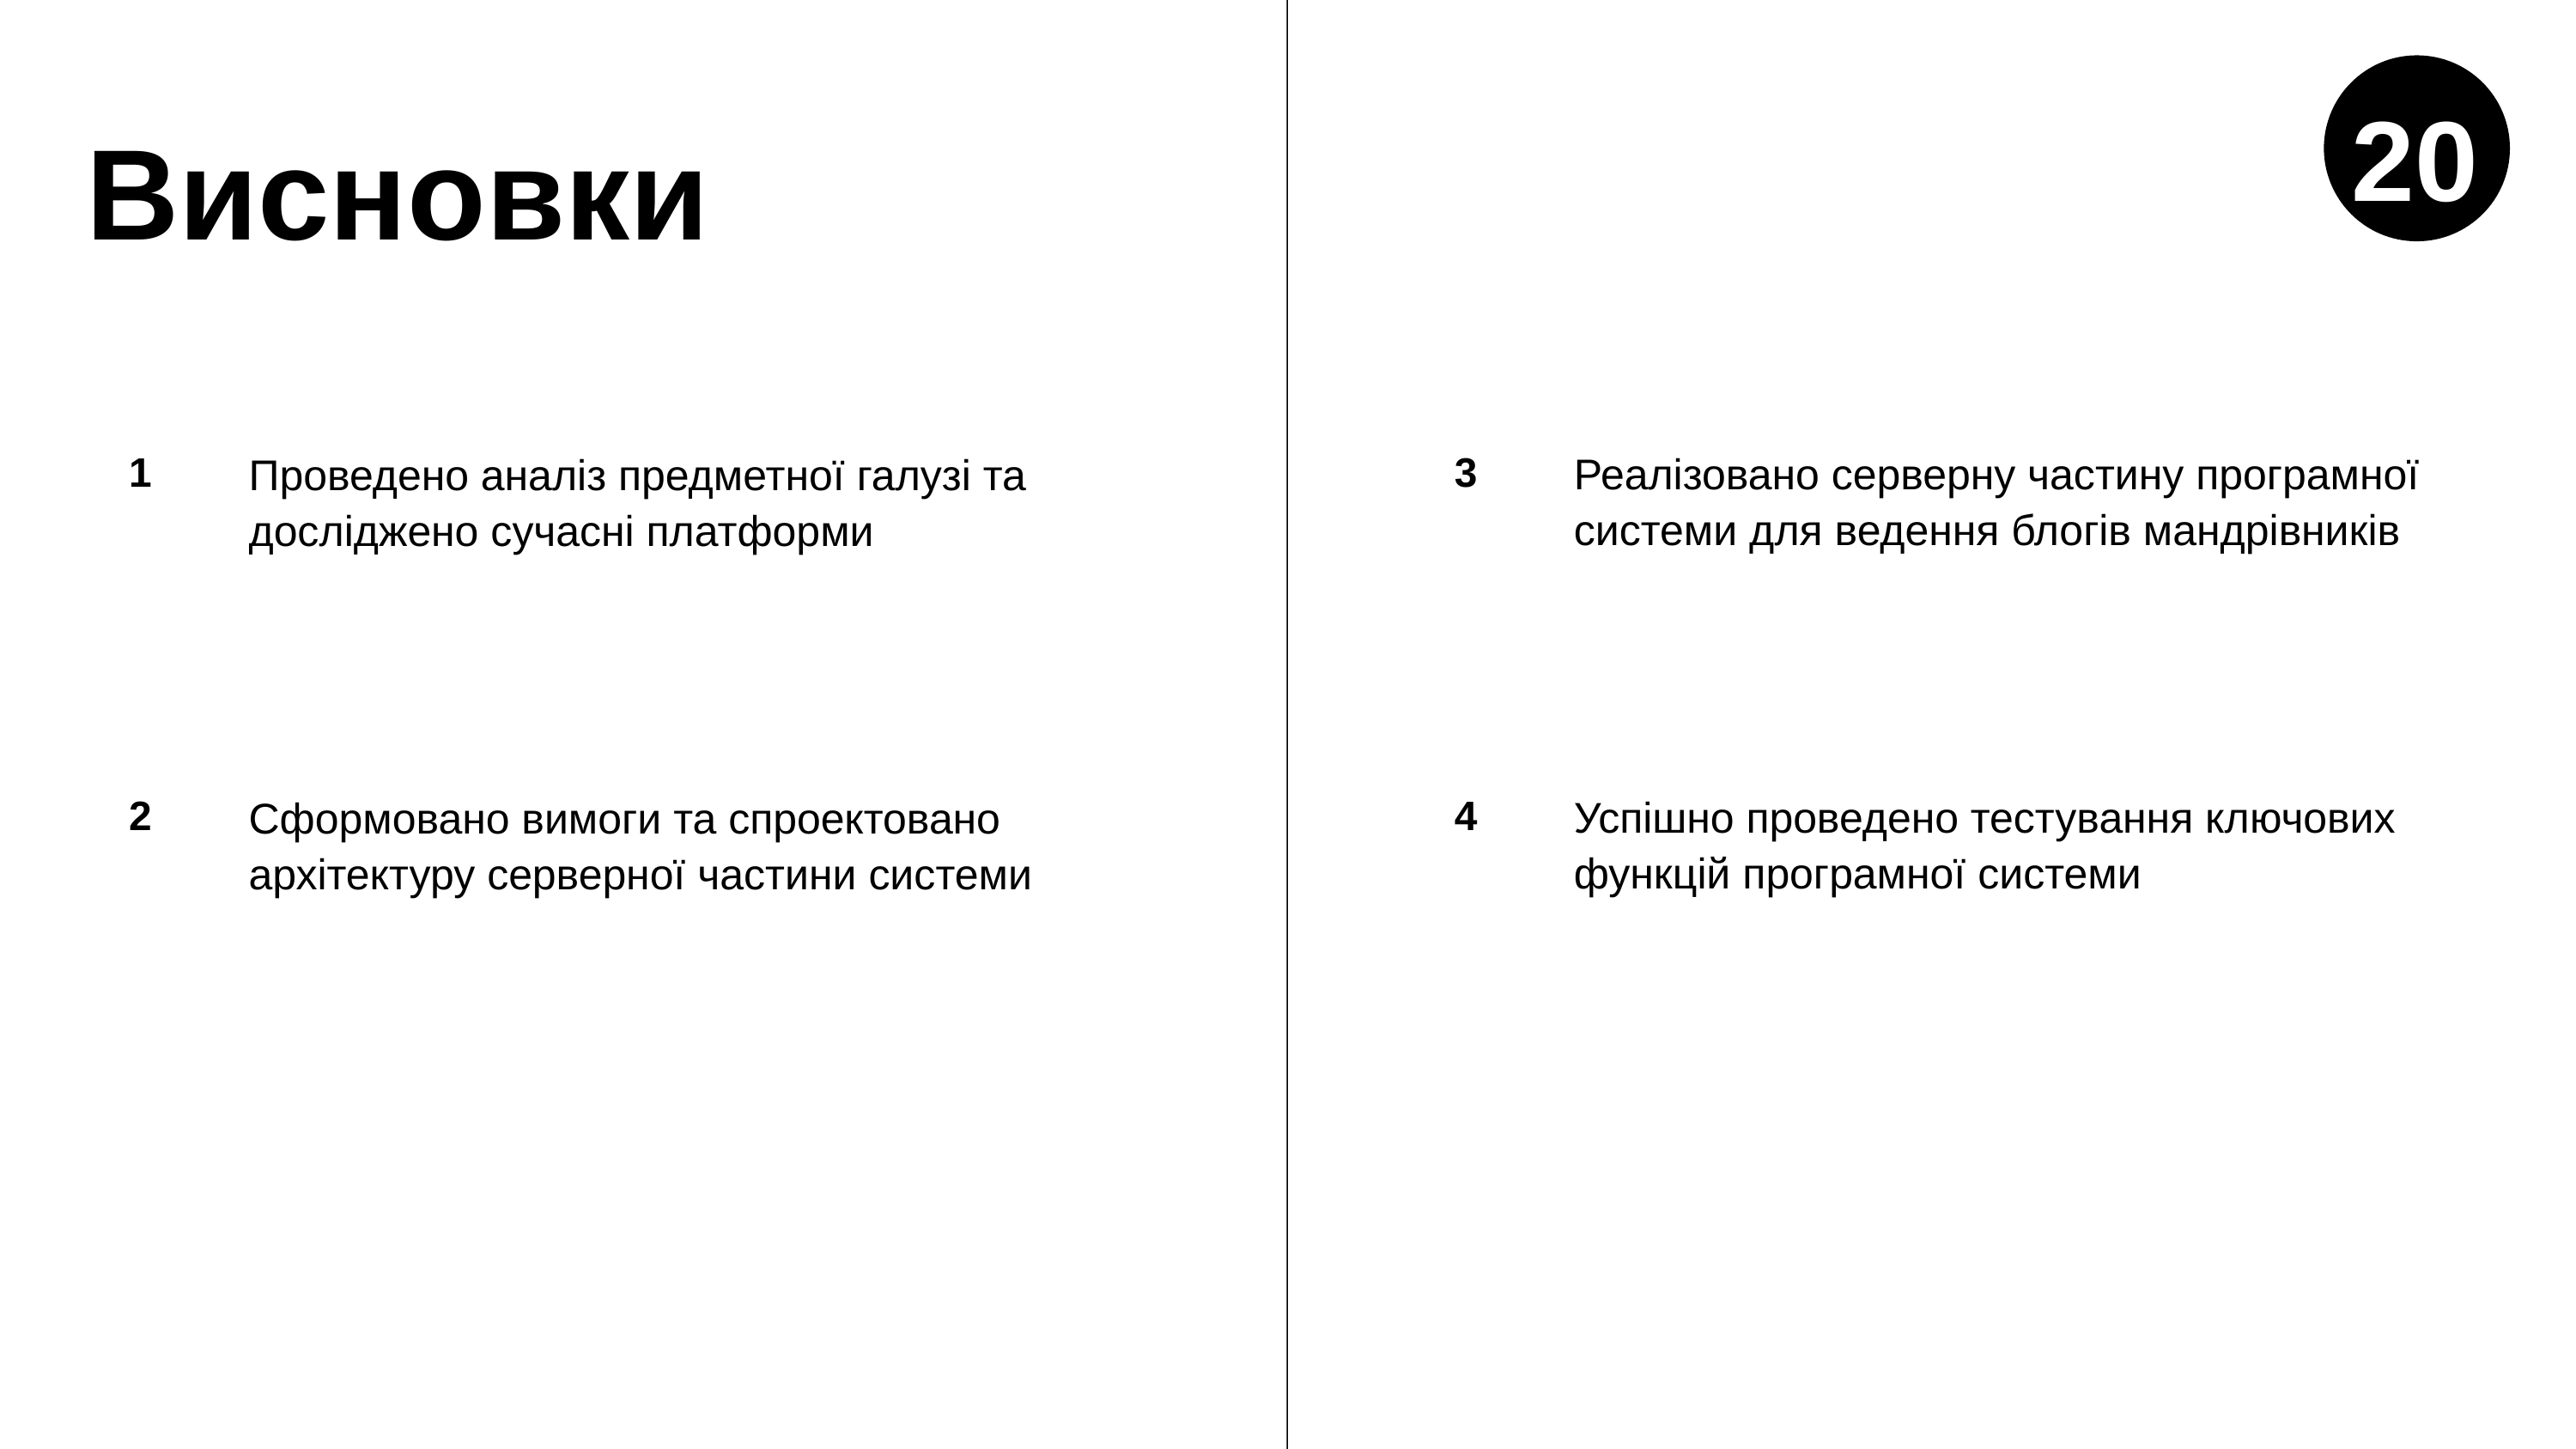

20
Висновки
Проведено аналіз предметної галузі та досліджено сучасні платформи
1
Реалізовано серверну частину програмної системи для ведення блогів мандрівників
3

Сформовано вимоги та спроектовано архітектуру серверної частини системи
2
Успішно проведено тестування ключових функцій програмної системи
4